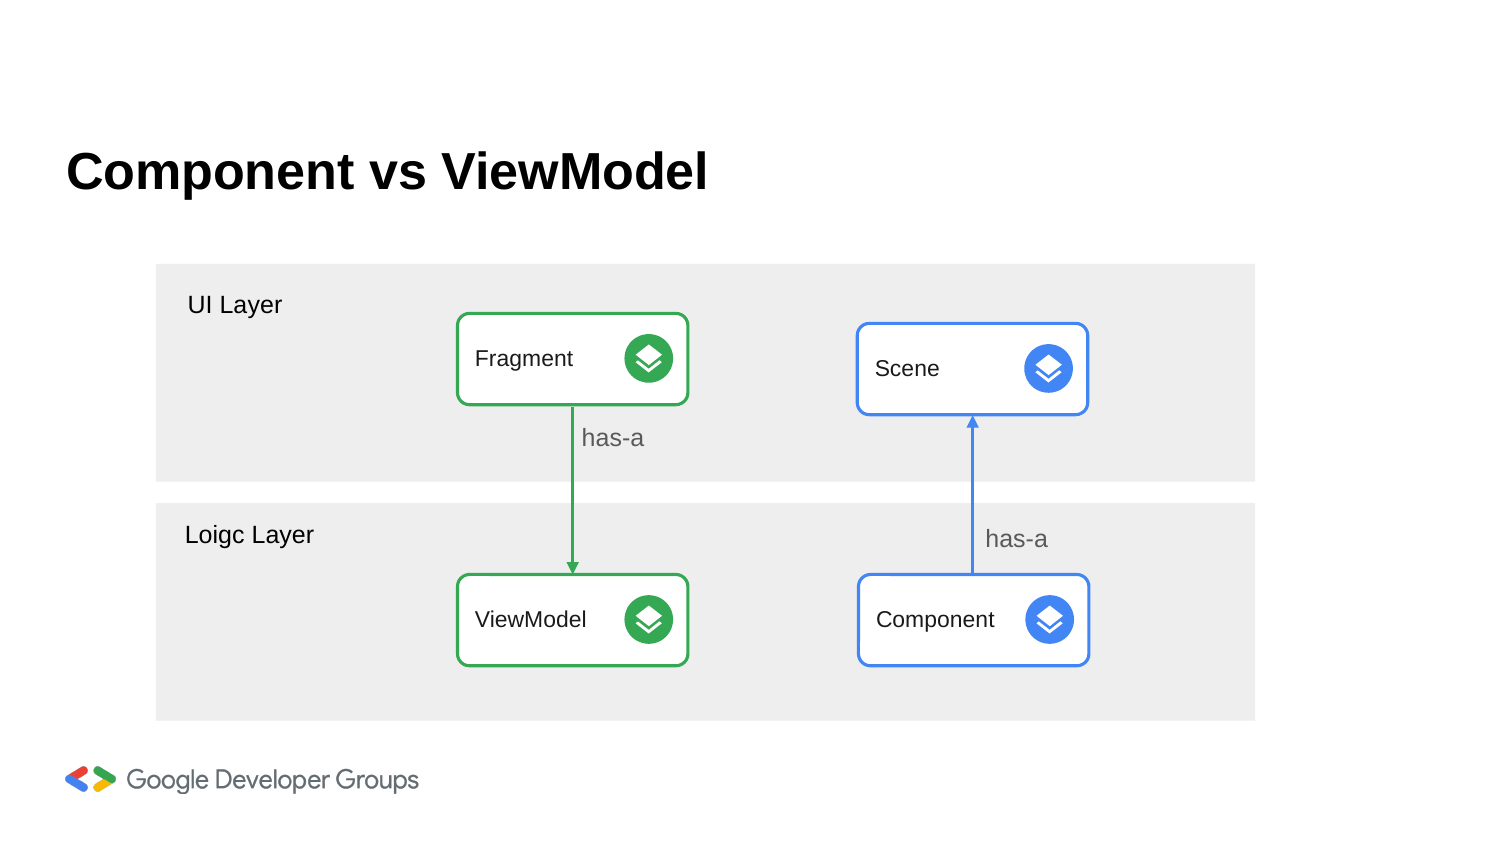

# Component vs ViewModel

UI Layer
Fragment
Scene

has-a

Loigc Layer
has-a
ViewModel
Component